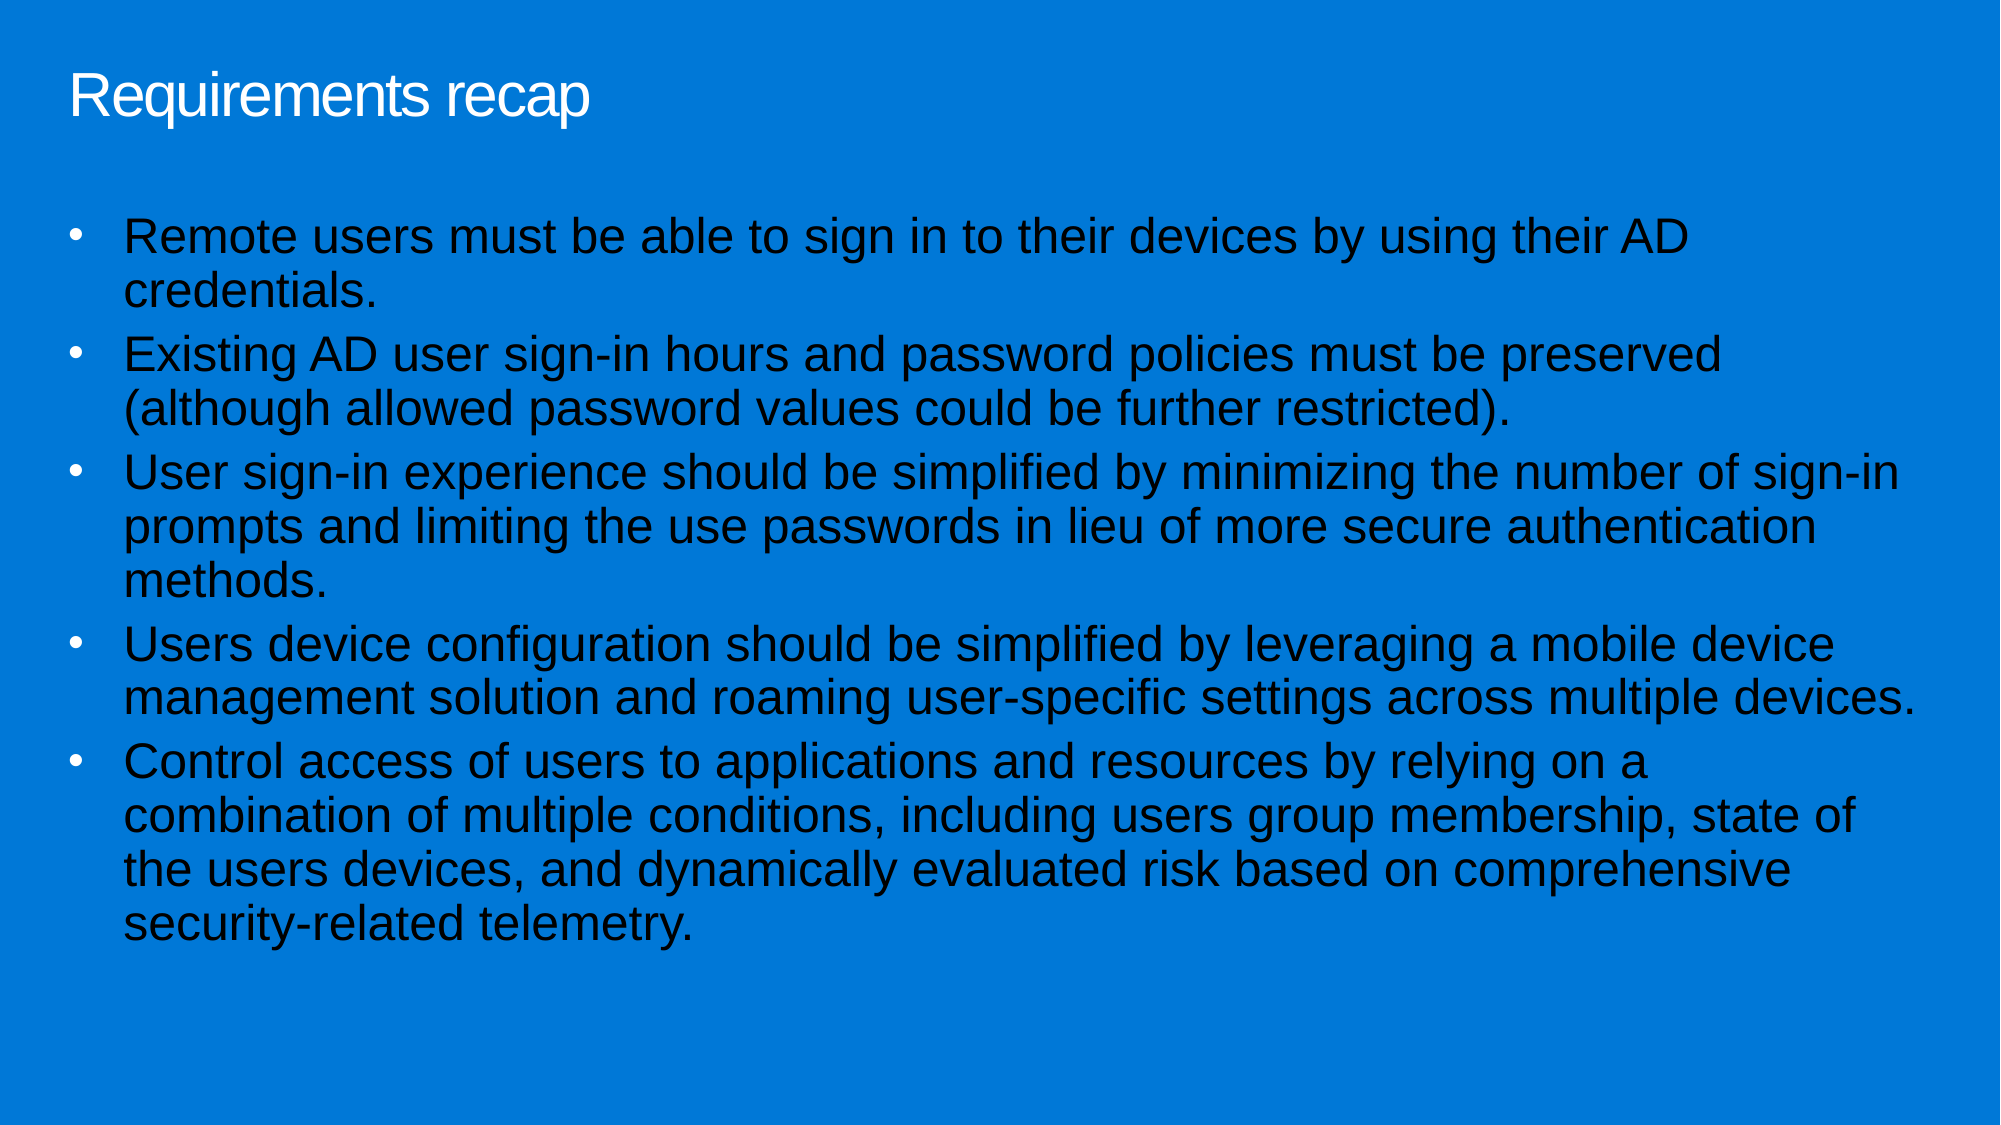

# Requirements recap
Remote users must be able to sign in to their devices by using their AD credentials.
Existing AD user sign-in hours and password policies must be preserved (although allowed password values could be further restricted).
User sign-in experience should be simplified by minimizing the number of sign-in prompts and limiting the use passwords in lieu of more secure authentication methods.
Users device configuration should be simplified by leveraging a mobile device management solution and roaming user-specific settings across multiple devices.
Control access of users to applications and resources by relying on a combination of multiple conditions, including users group membership, state of the users devices, and dynamically evaluated risk based on comprehensive security-related telemetry.